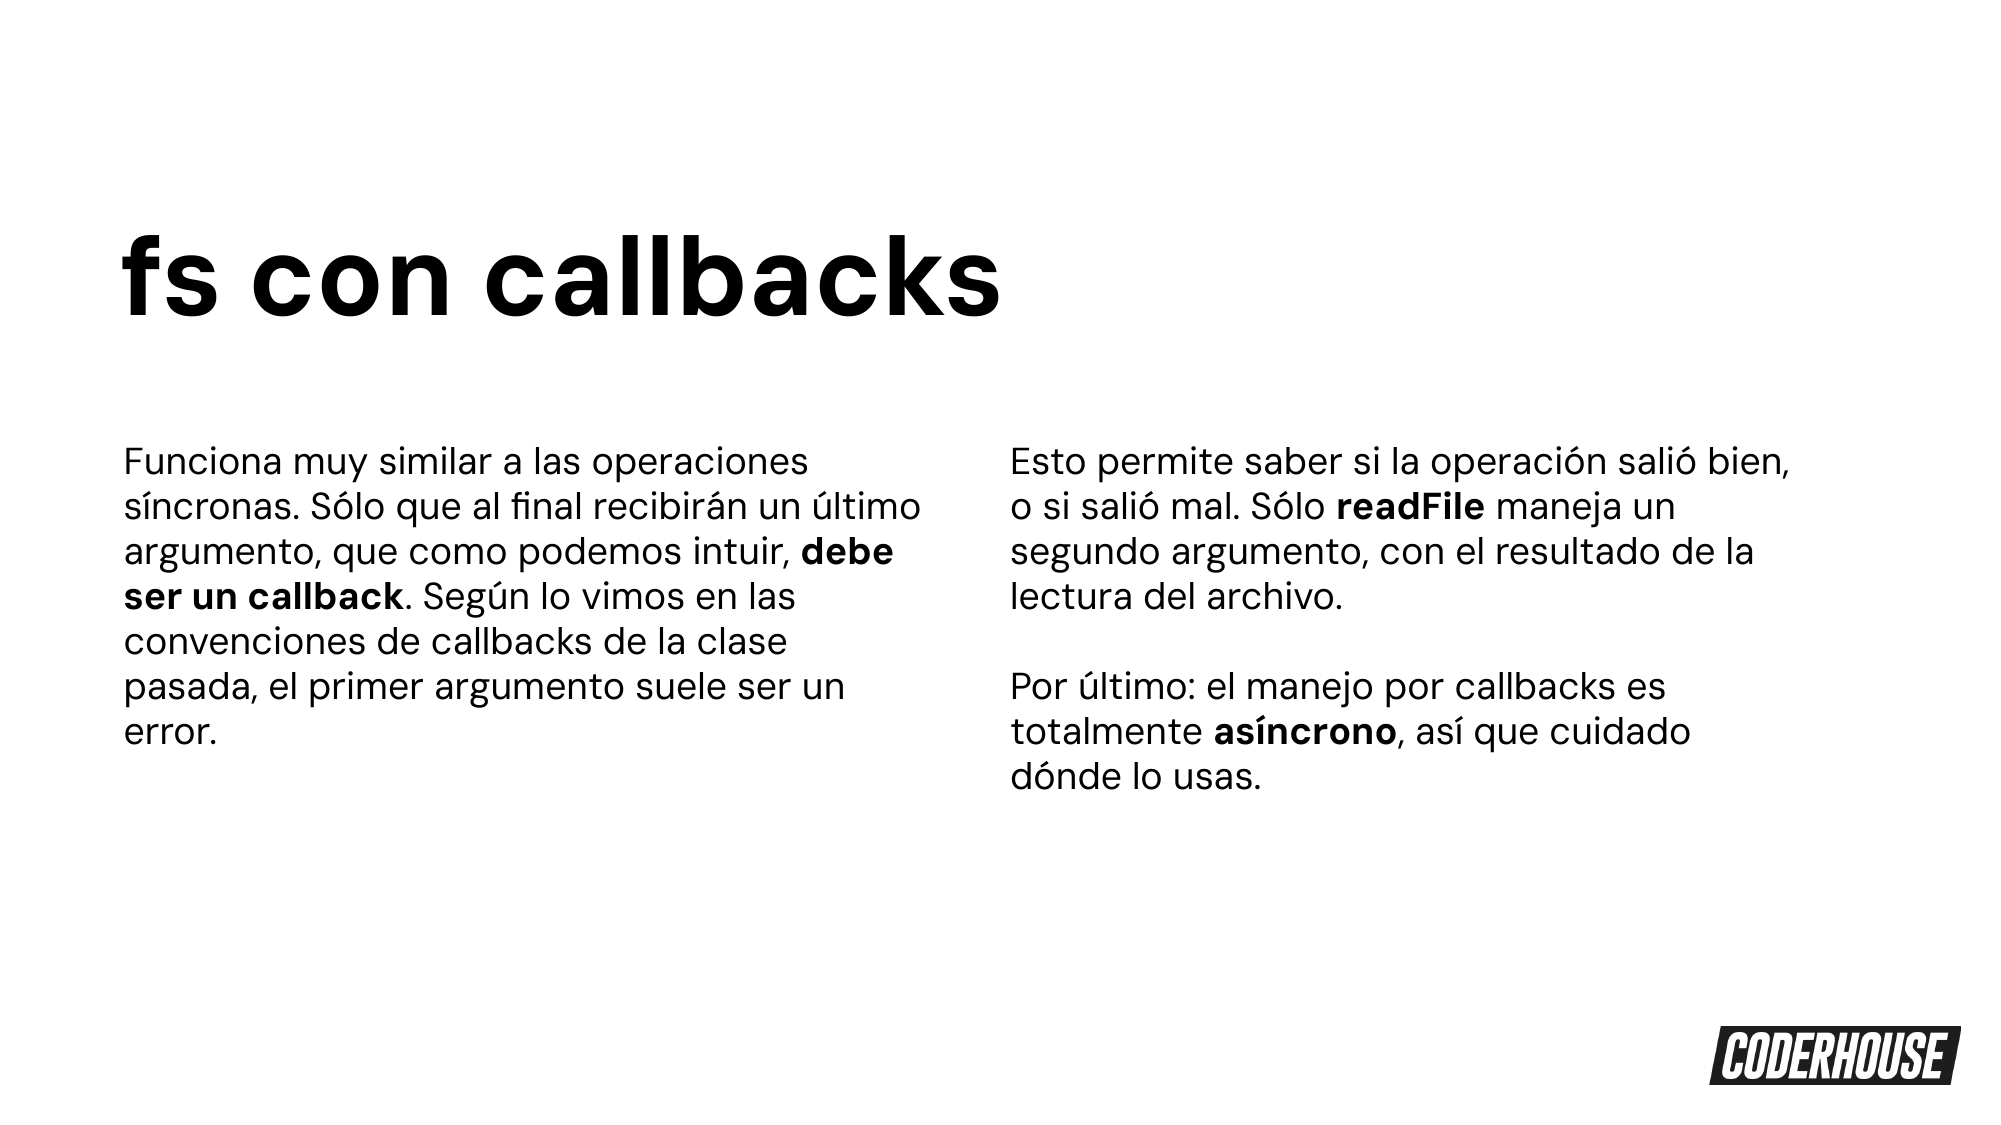

fs con callbacks
Esto permite saber si la operación salió bien, o si salió mal. Sólo readFile maneja un segundo argumento, con el resultado de la lectura del archivo.

Por último: el manejo por callbacks es totalmente asíncrono, así que cuidado dónde lo usas.
Funciona muy similar a las operaciones síncronas. Sólo que al final recibirán un último argumento, que como podemos intuir, debe ser un callback. Según lo vimos en las convenciones de callbacks de la clase pasada, el primer argumento suele ser un error.